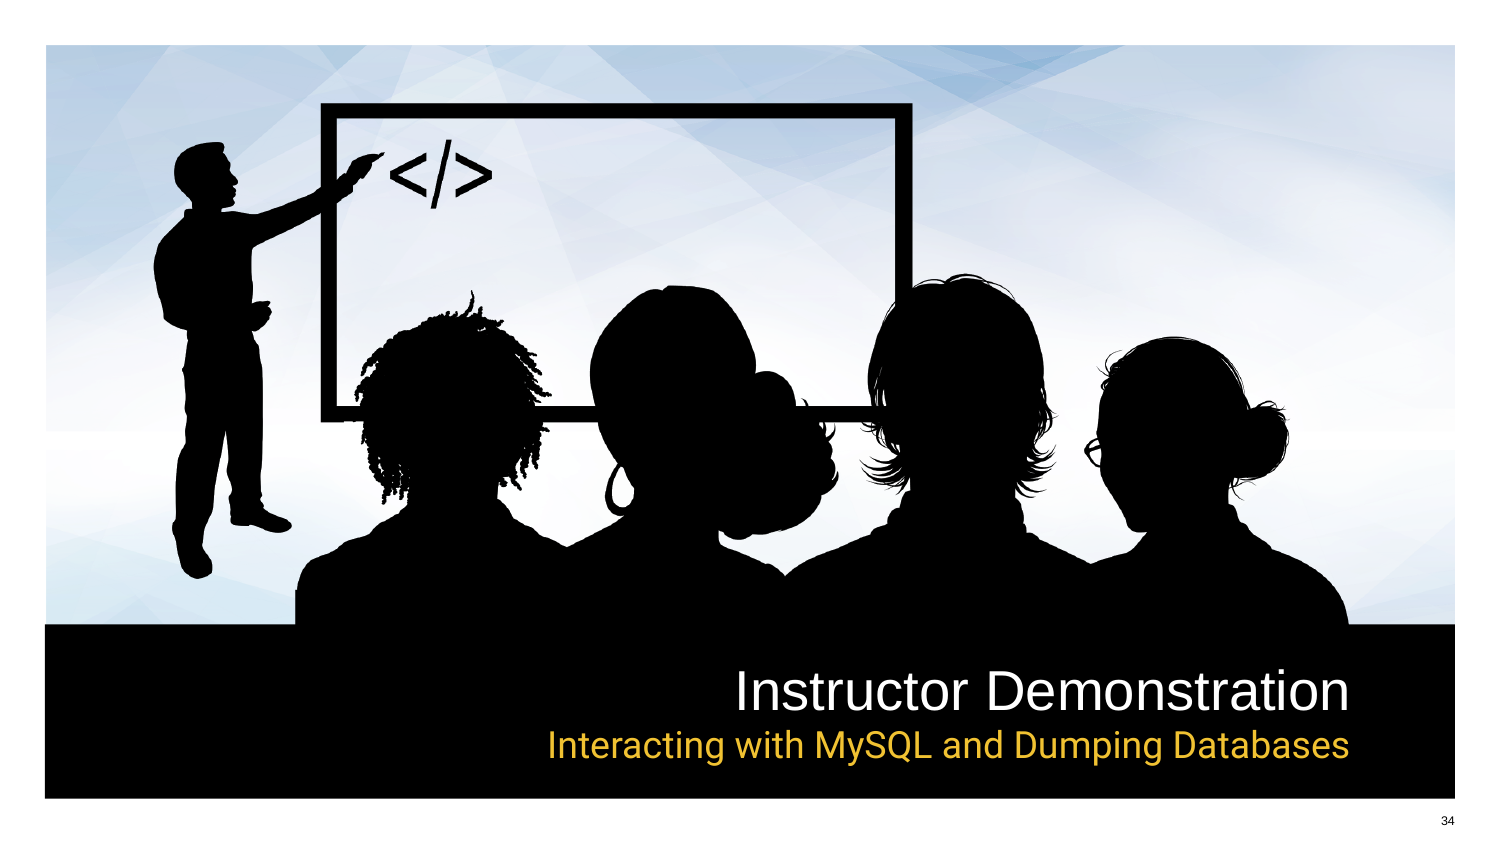

# Interacting with MySQL and Dumping Databases

34